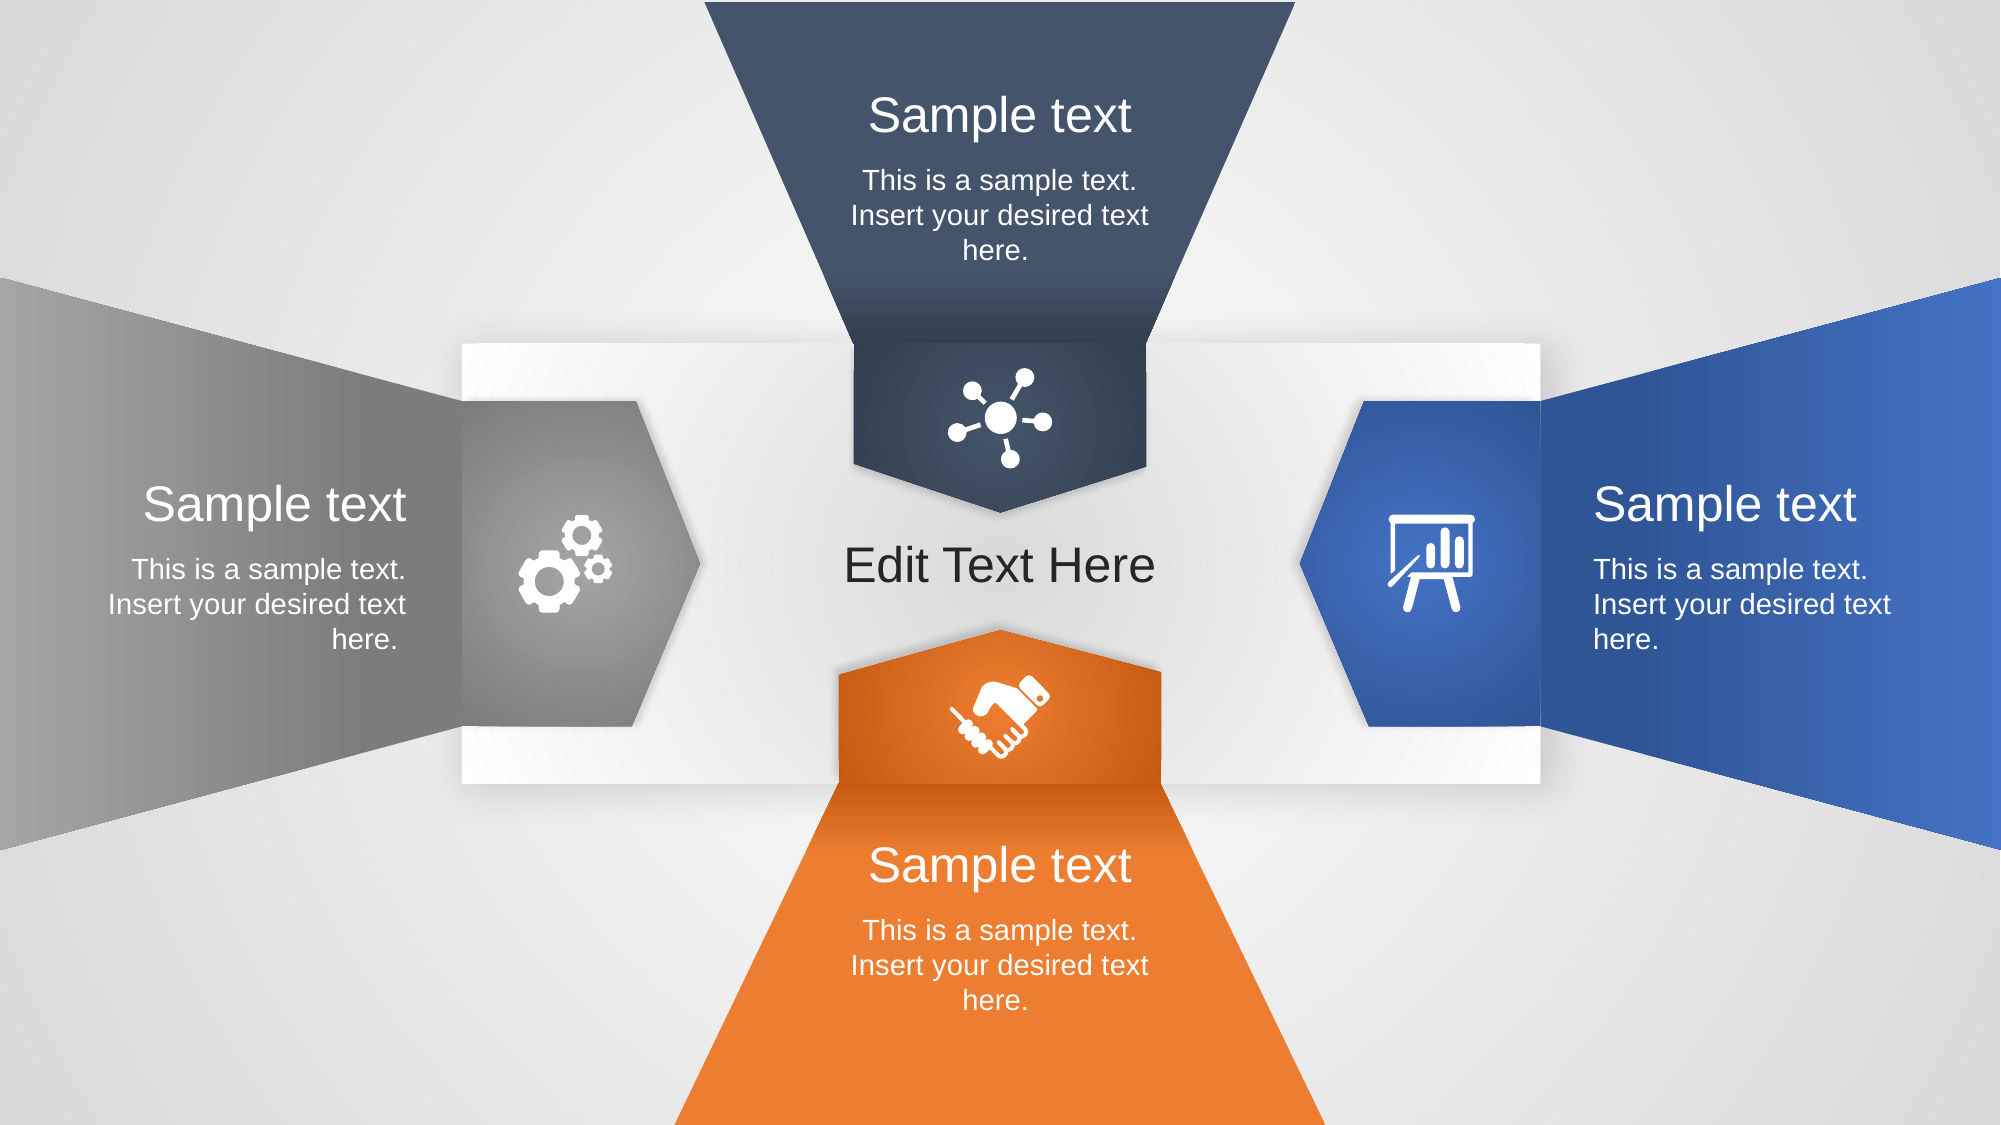

Sample text
This is a sample text.
Insert your desired text here.

Sample text
Sample text

Edit Text Here
This is a sample text.
Insert your desired text here.
This is a sample text.
Insert your desired text here.

Sample text
This is a sample text.
Insert your desired text here.